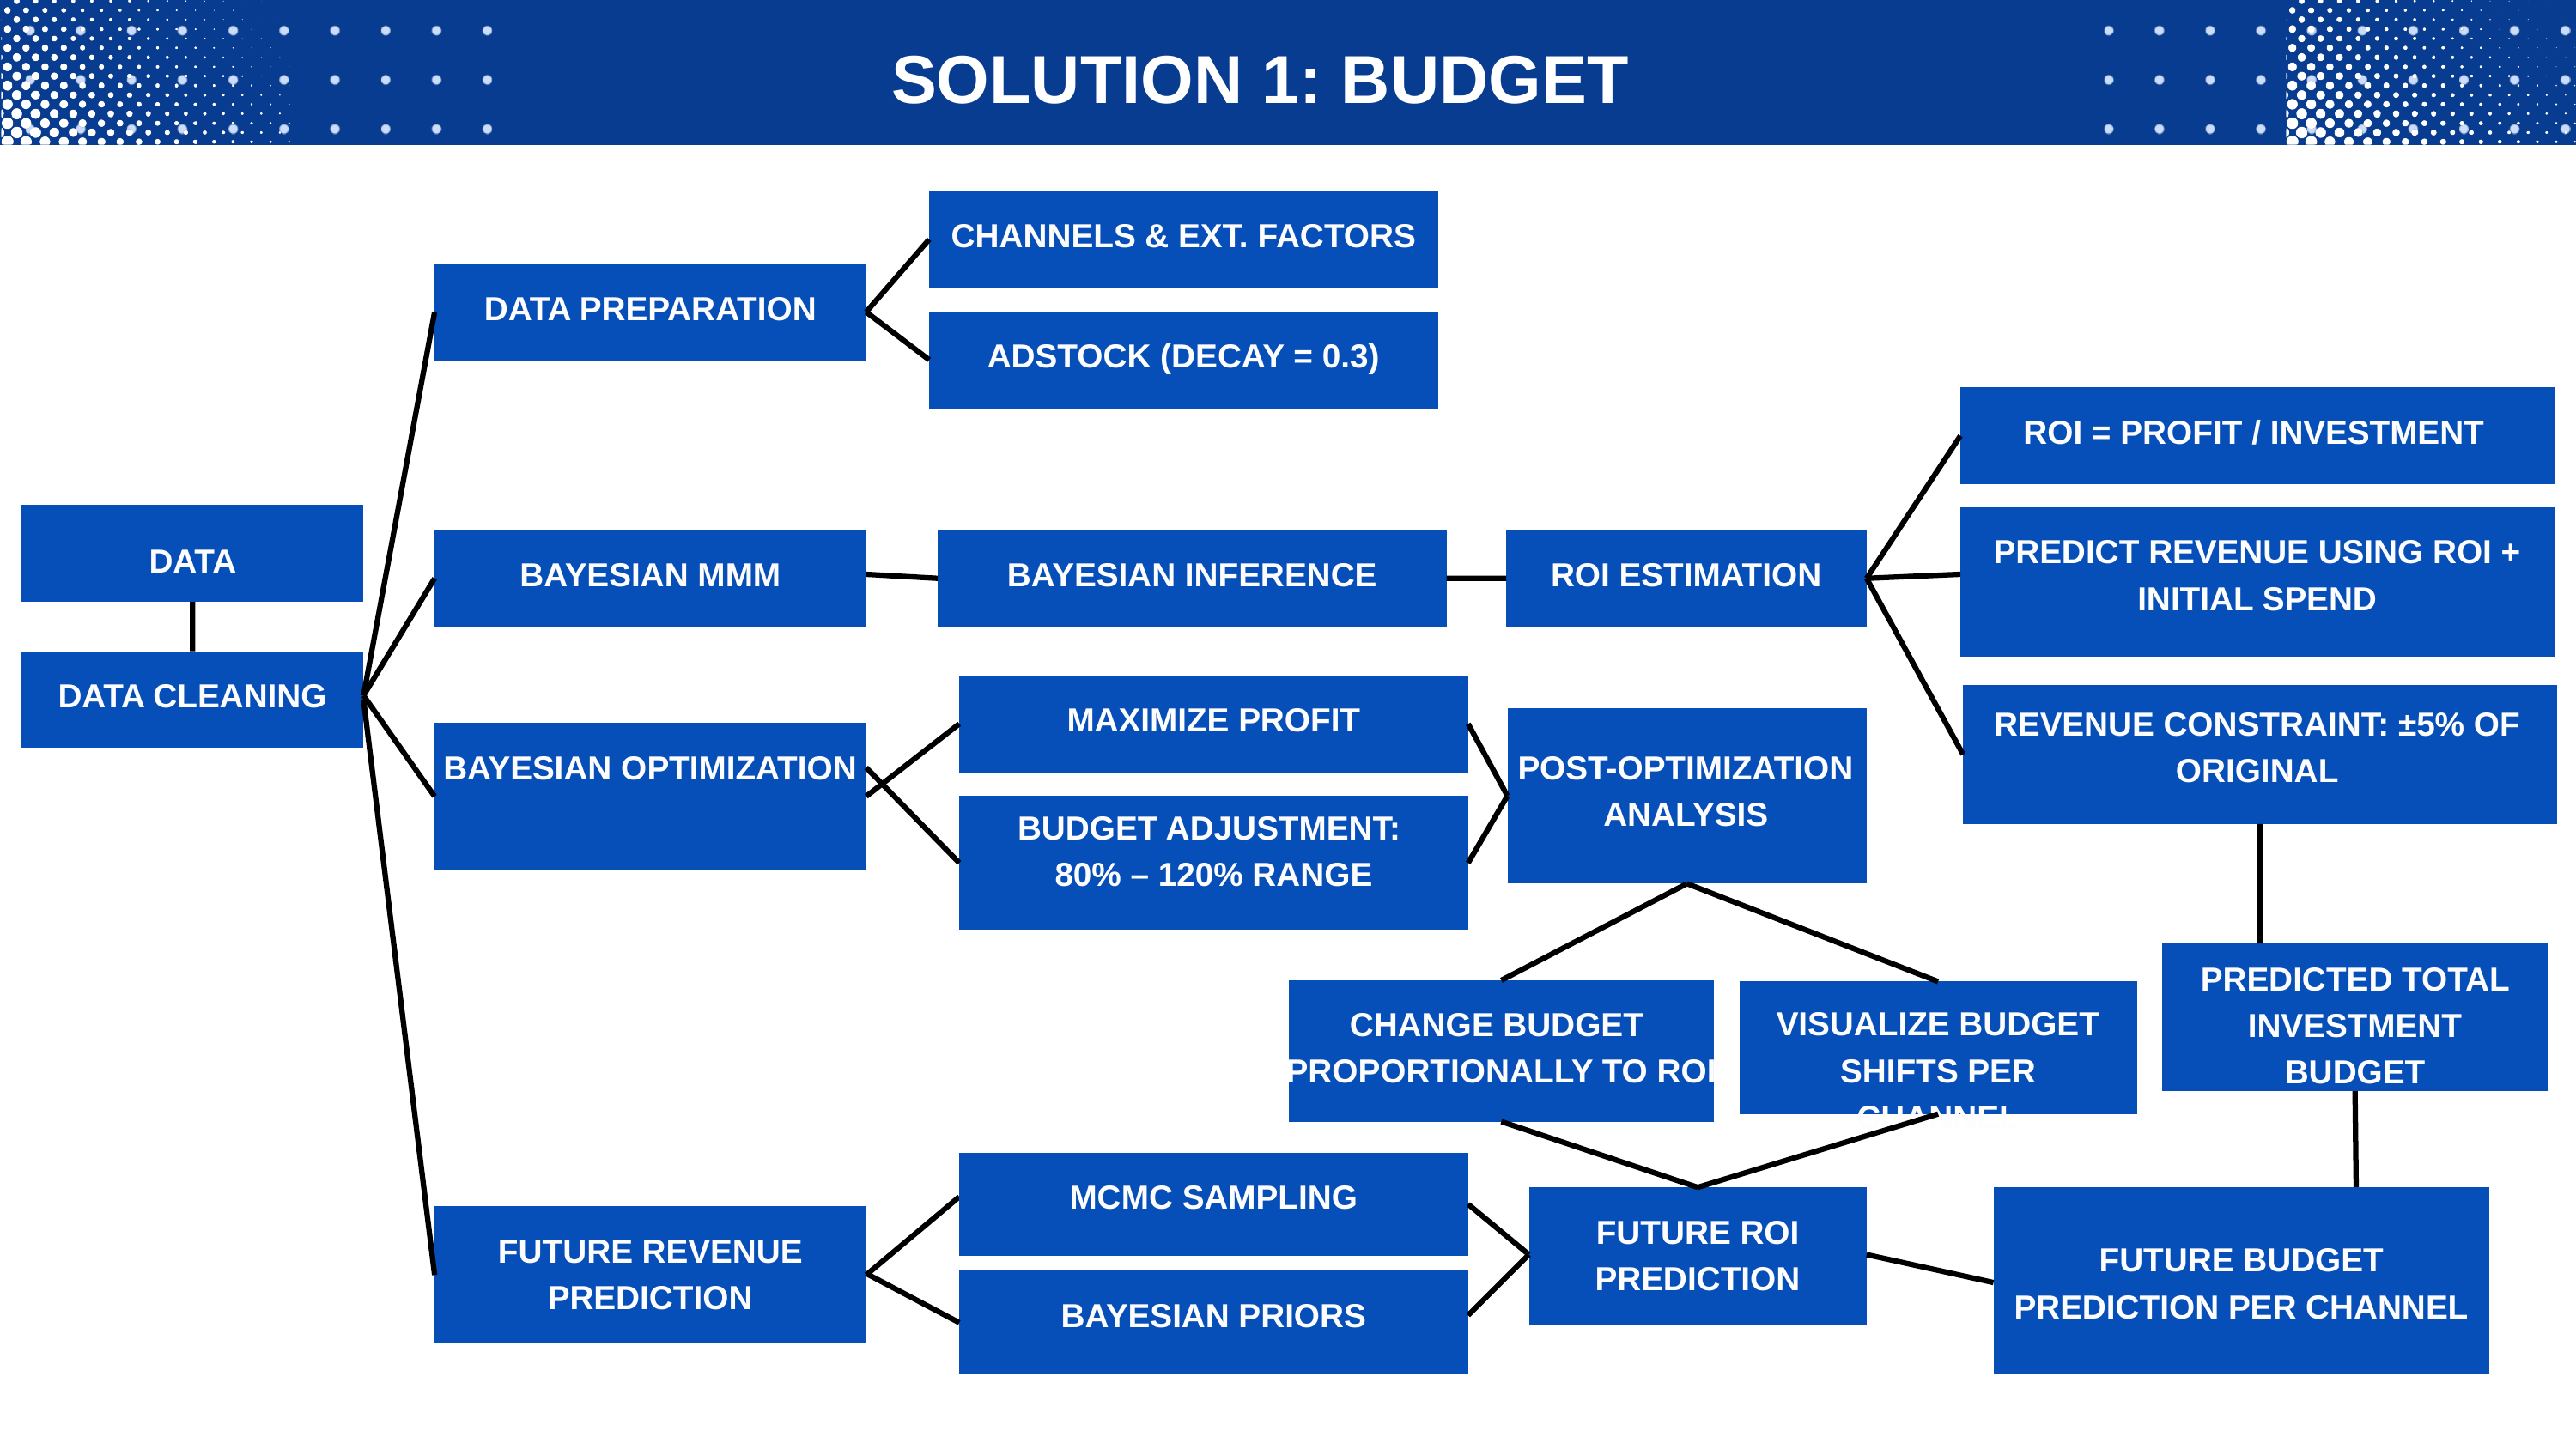

SOLUTION 1: BUDGET REDUCTION

CHANNELS & EXT. FACTORS

DATA PREPARATION

ADSTOCK (DECAY = 0.3)

ROI = PROFIT / INVESTMENT

PREDICT REVENUE USING ROI + INITIAL SPEND

DATA
BAYESIAN MMM
BAYESIAN INFERENCE

ROI ESTIMATION

DATA CLEANING

MAXIMIZE PROFIT

REVENUE CONSTRAINT: ±5% OF ORIGINAL

BAYESIAN OPTIMIZATION
POST-OPTIMIZATION ANALYSIS

BUDGET ADJUSTMENT:
80% – 120% RANGE

PREDICTED TOTAL INVESTMENT BUDGET

VISUALIZE BUDGET SHIFTS PER CHANNEL

CHANGE BUDGET
PROPORTIONALLY TO ROI

MCMC SAMPLING

FUTURE ROI PREDICTION

FUTURE REVENUE PREDICTION
FUTURE BUDGET PREDICTION PER CHANNEL

BAYESIAN PRIORS